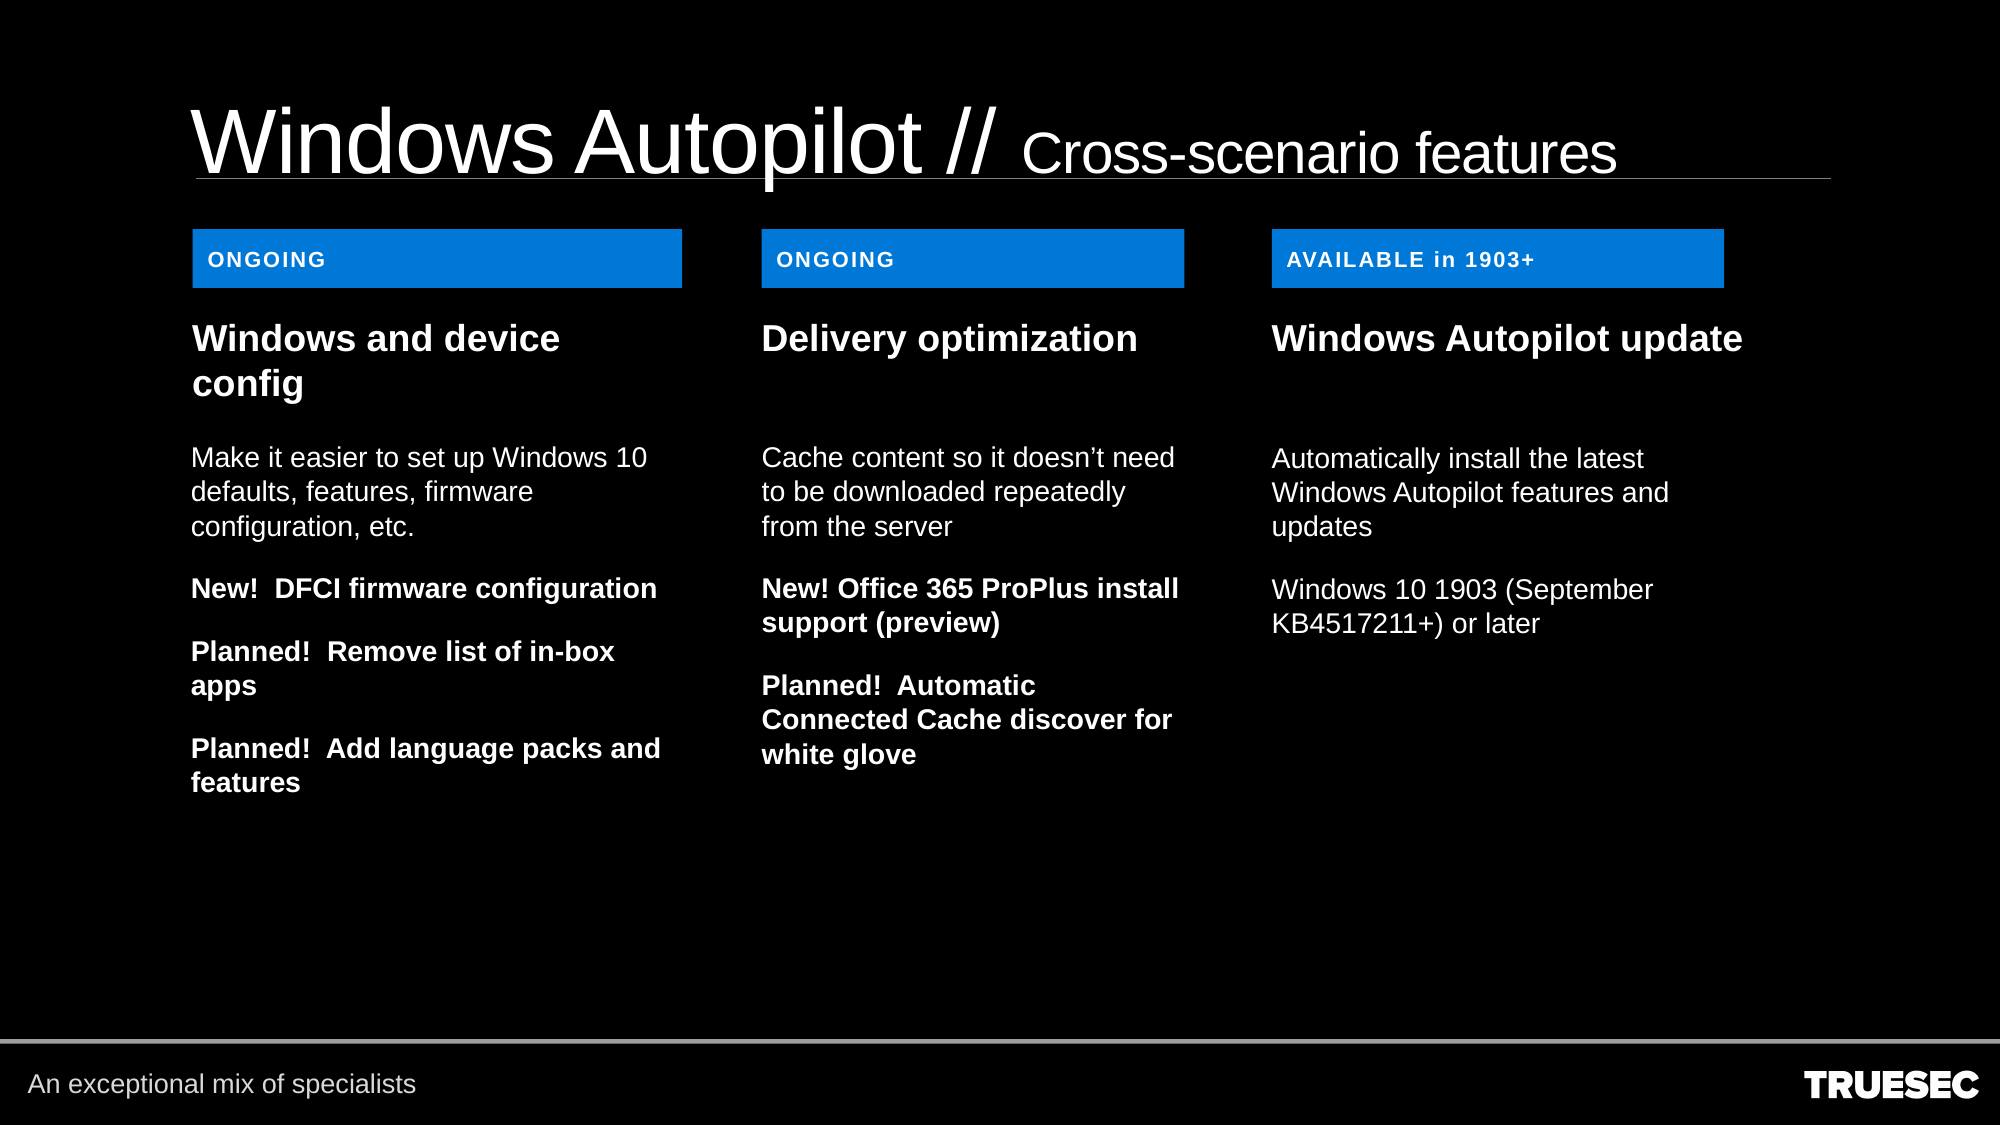

# Windows Autopilot // Cross-scenario features
ONGOING
ONGOING
AVAILABLE in 1903+
Windows and device config
Delivery optimization
Windows Autopilot update
Cache content so it doesn’t need to be downloaded repeatedly from the server
New! Office 365 ProPlus install support (preview)
Planned!  Automatic Connected Cache discover for white glove
Make it easier to set up Windows 10 defaults, features, firmware configuration, etc.
New!  DFCI firmware configuration
Planned!  Remove list of in-box apps
Planned!  Add language packs and features
Automatically install the latest Windows Autopilot features and updates
Windows 10 1903 (September KB4517211+) or later